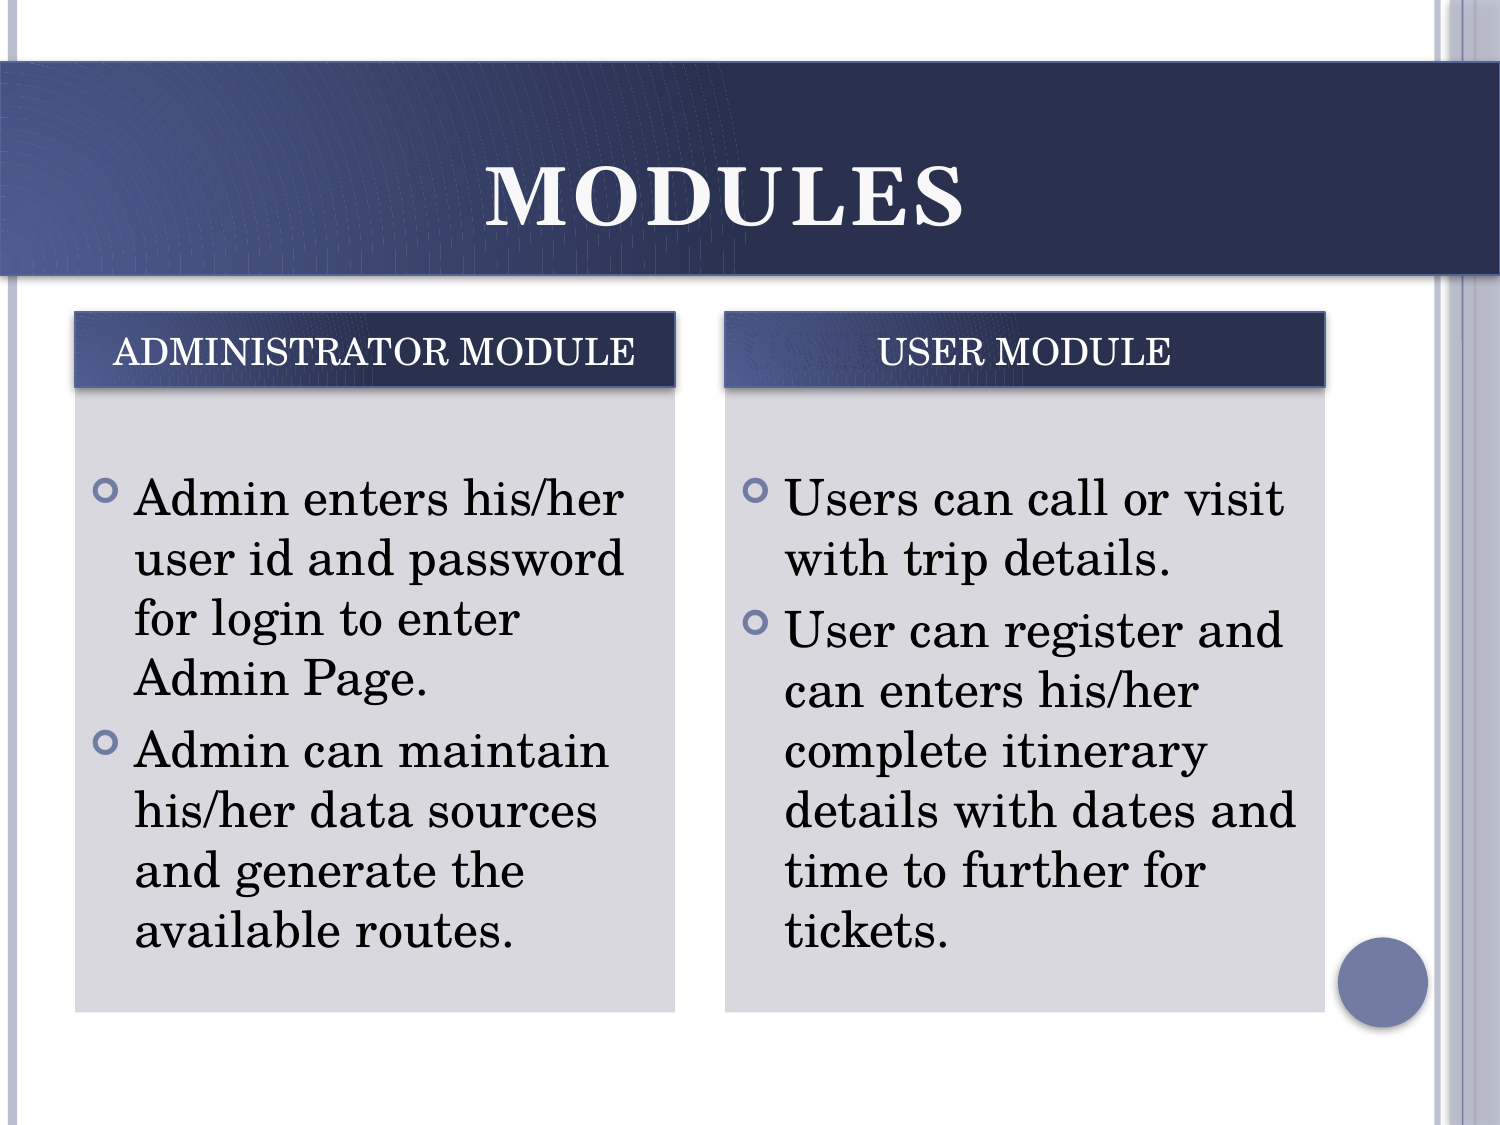

# MODULES

Admin enters his/her user id and password for login to enter Admin Page.
Admin can maintain his/her data sources and generate the available routes.

ADMINISTRATOR MODULE
USER

Users can call or visit with trip details.
User can register and can enters his/her complete itinerary details with dates and time to further for tickets.

USER MODULE